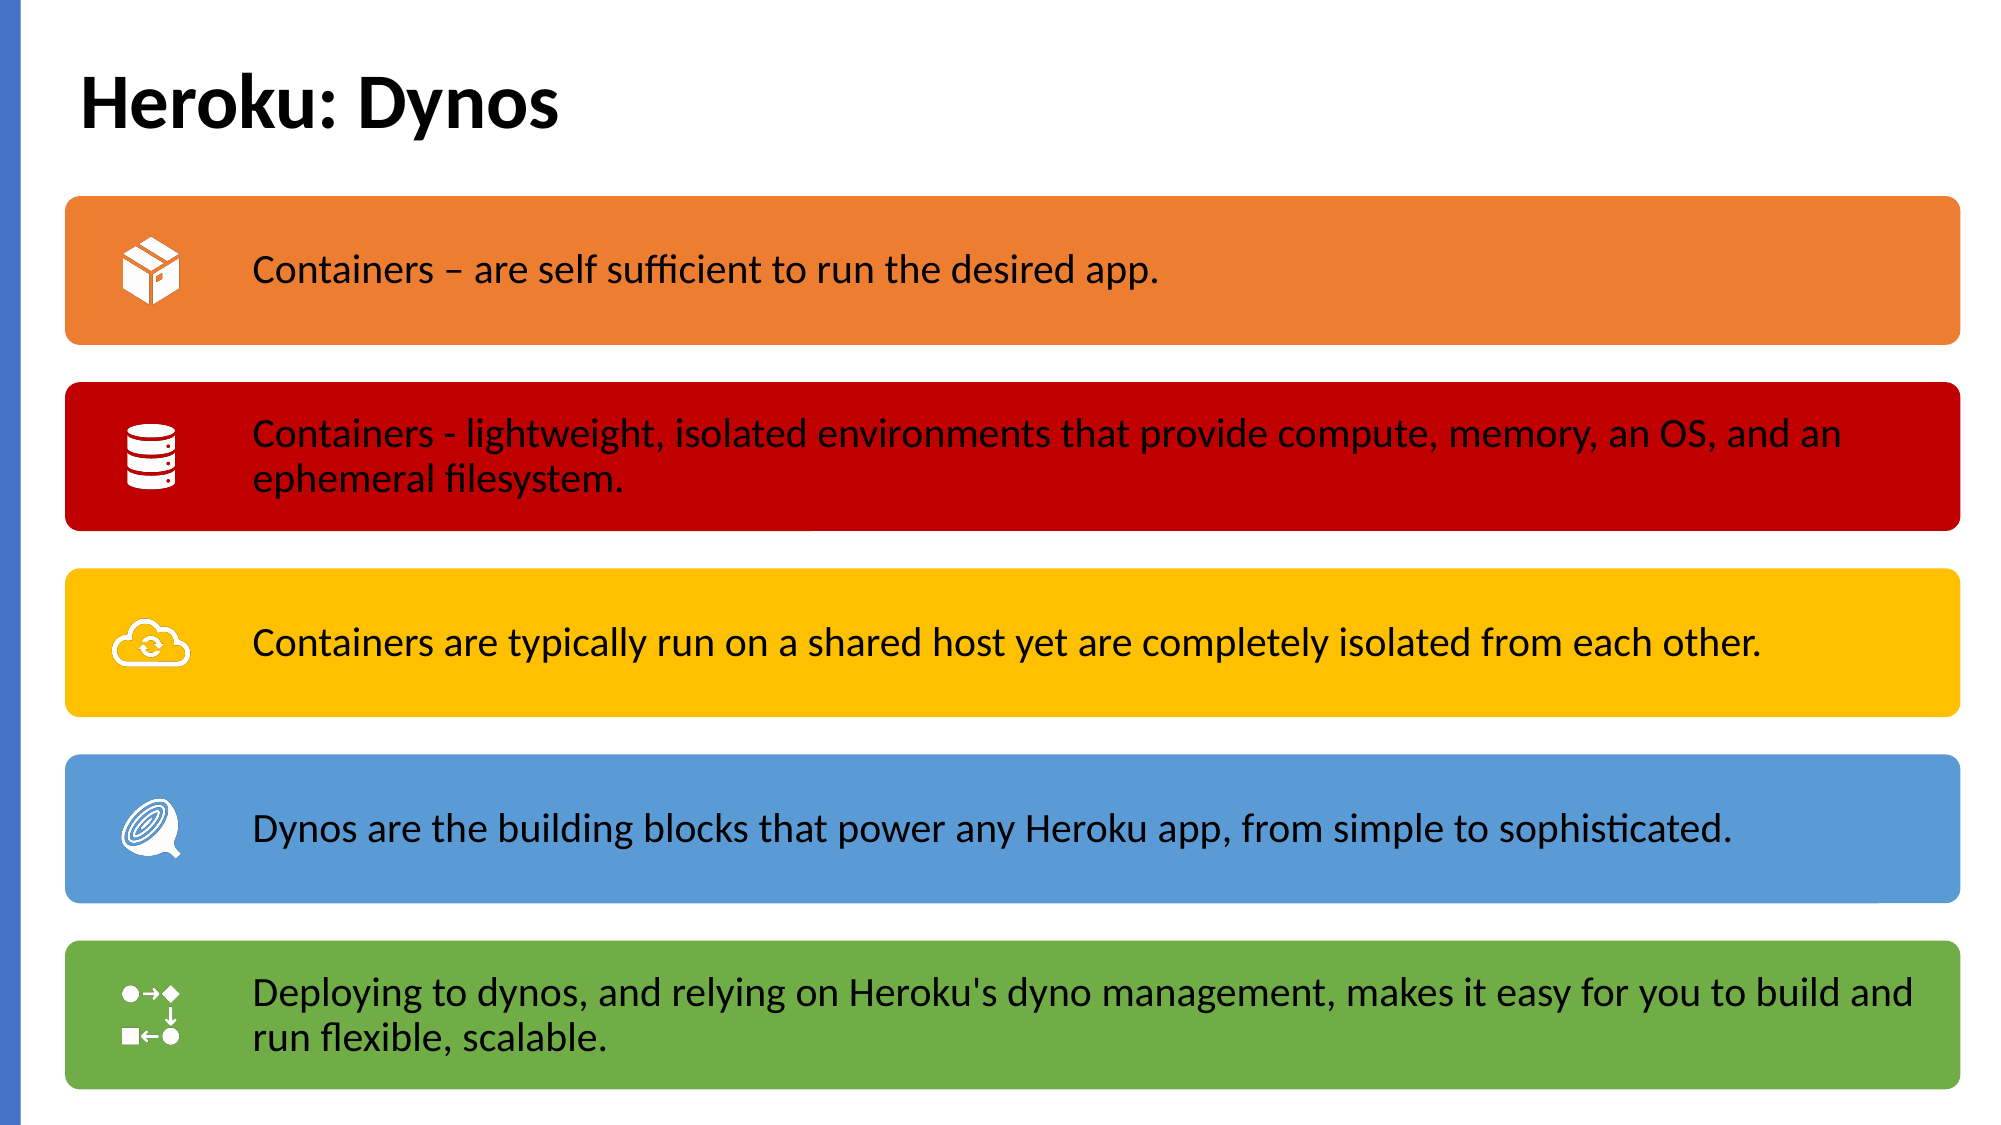

# Heroku: Dynos
Containers – are self sufficient to run the desired app.
Containers - lightweight, isolated environments that provide compute, memory, an OS, and an ephemeral filesystem.
Containers are typically run on a shared host yet are completely isolated from each other.
Dynos are the building blocks that power any Heroku app, from simple to sophisticated.
Deploying to dynos, and relying on Heroku's dyno management, makes it easy for you to build and run flexible, scalable.